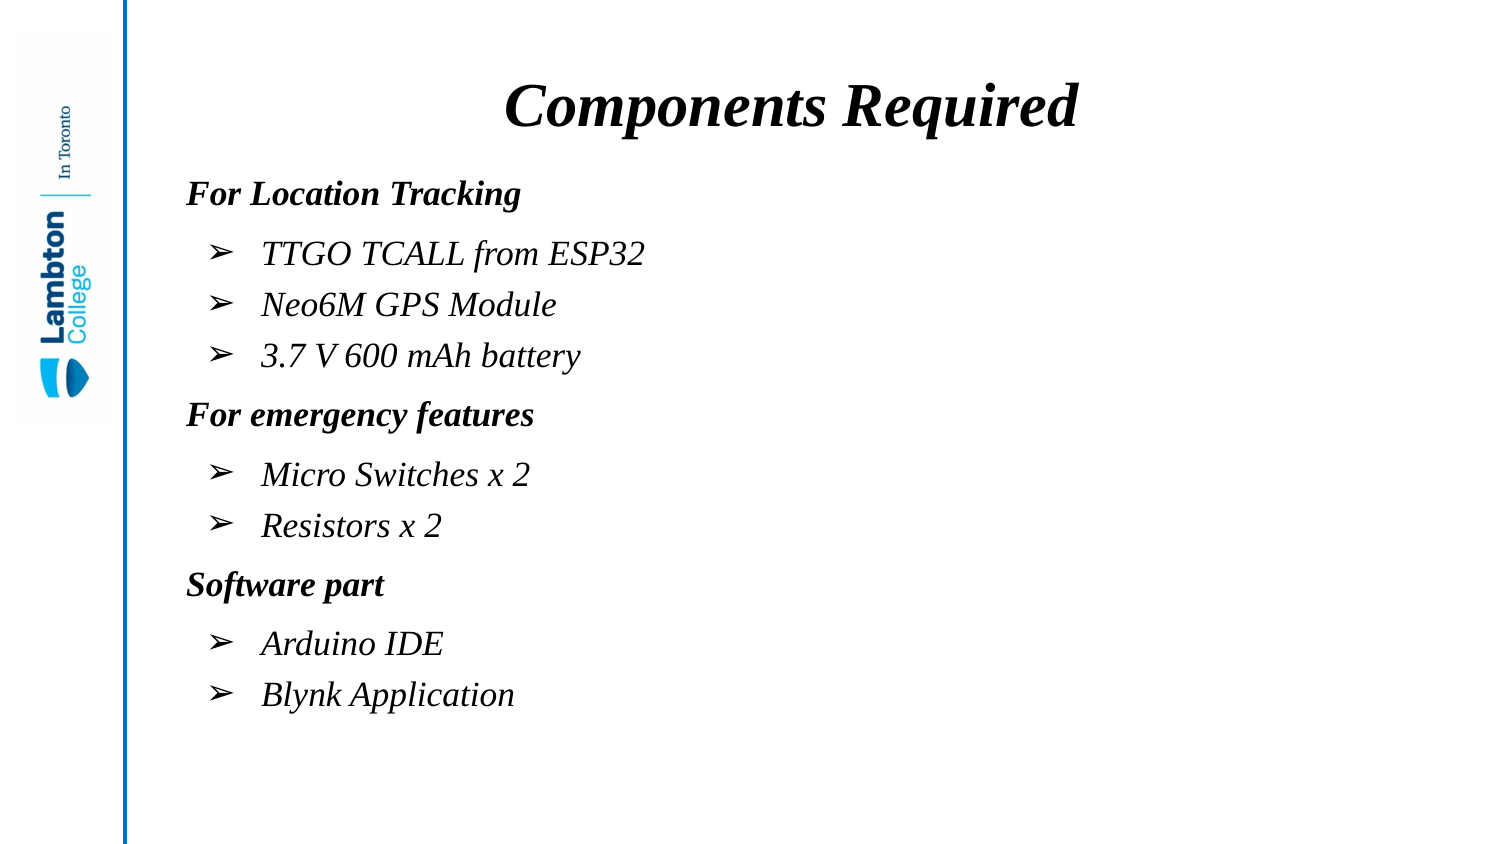

# Components Required
For Location Tracking
TTGO TCALL from ESP32
Neo6M GPS Module
3.7 V 600 mAh battery
For emergency features
Micro Switches x 2
Resistors x 2
Software part
Arduino IDE
Blynk Application